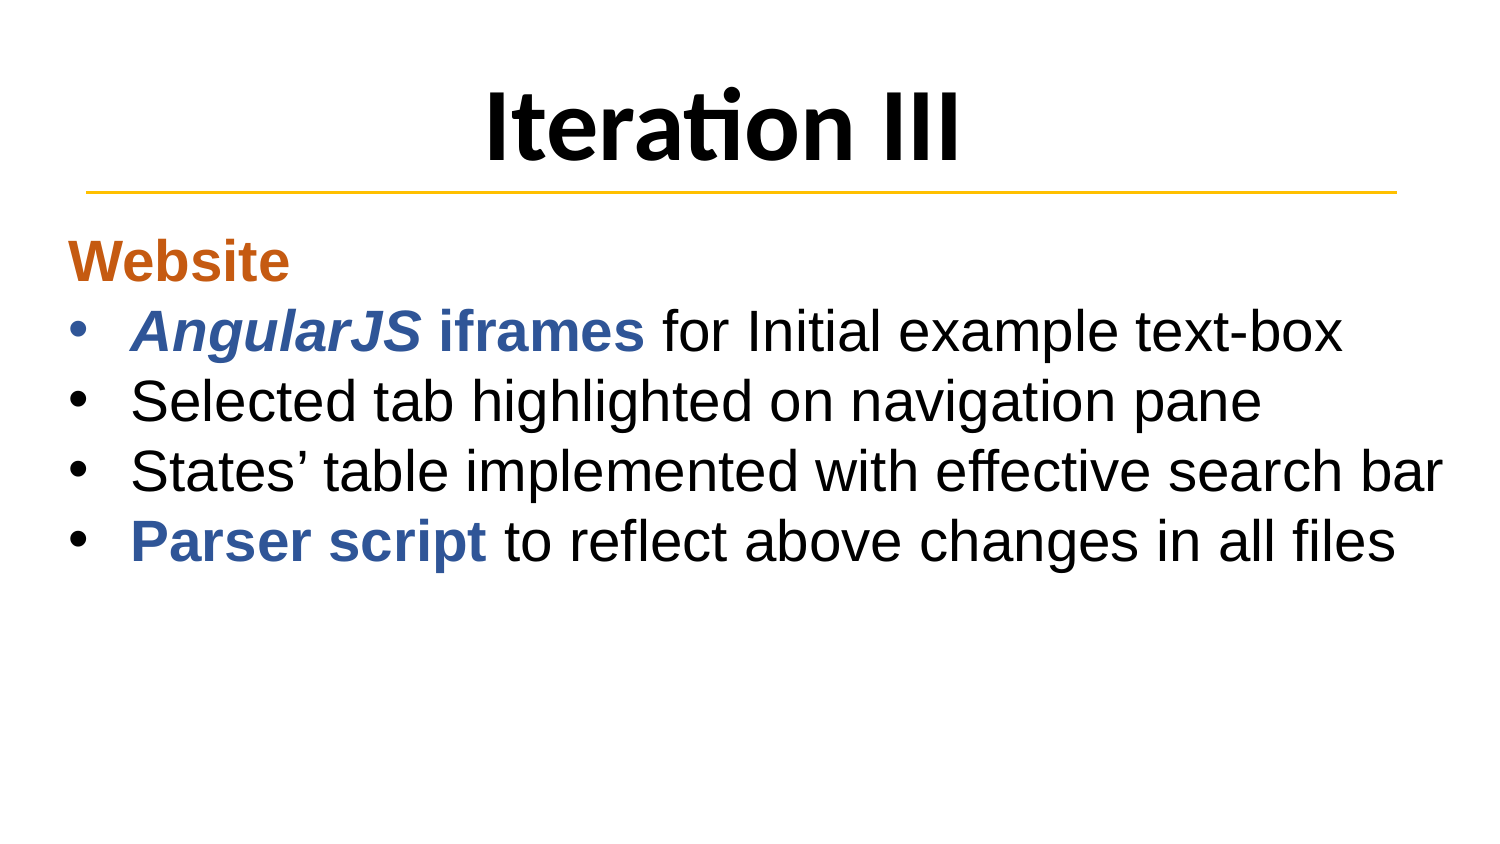

# Iteration III
Website
AngularJS iframes for Initial example text-box
Selected tab highlighted on navigation pane
States’ table implemented with effective search bar
Parser script to reflect above changes in all files